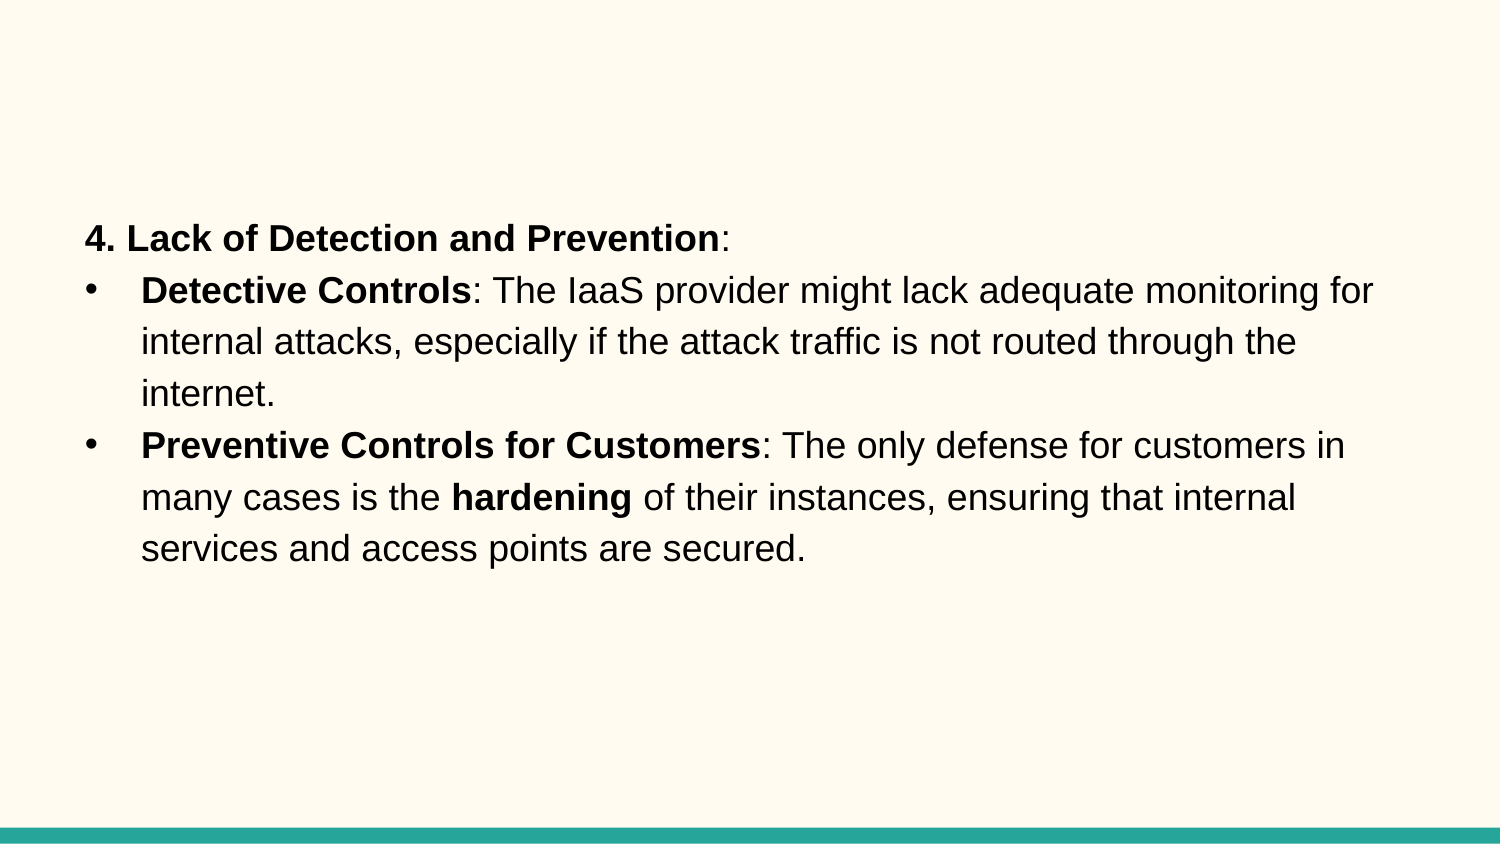

#
4. Lack of Detection and Prevention:
Detective Controls: The IaaS provider might lack adequate monitoring for internal attacks, especially if the attack traffic is not routed through the internet.
Preventive Controls for Customers: The only defense for customers in many cases is the hardening of their instances, ensuring that internal services and access points are secured.